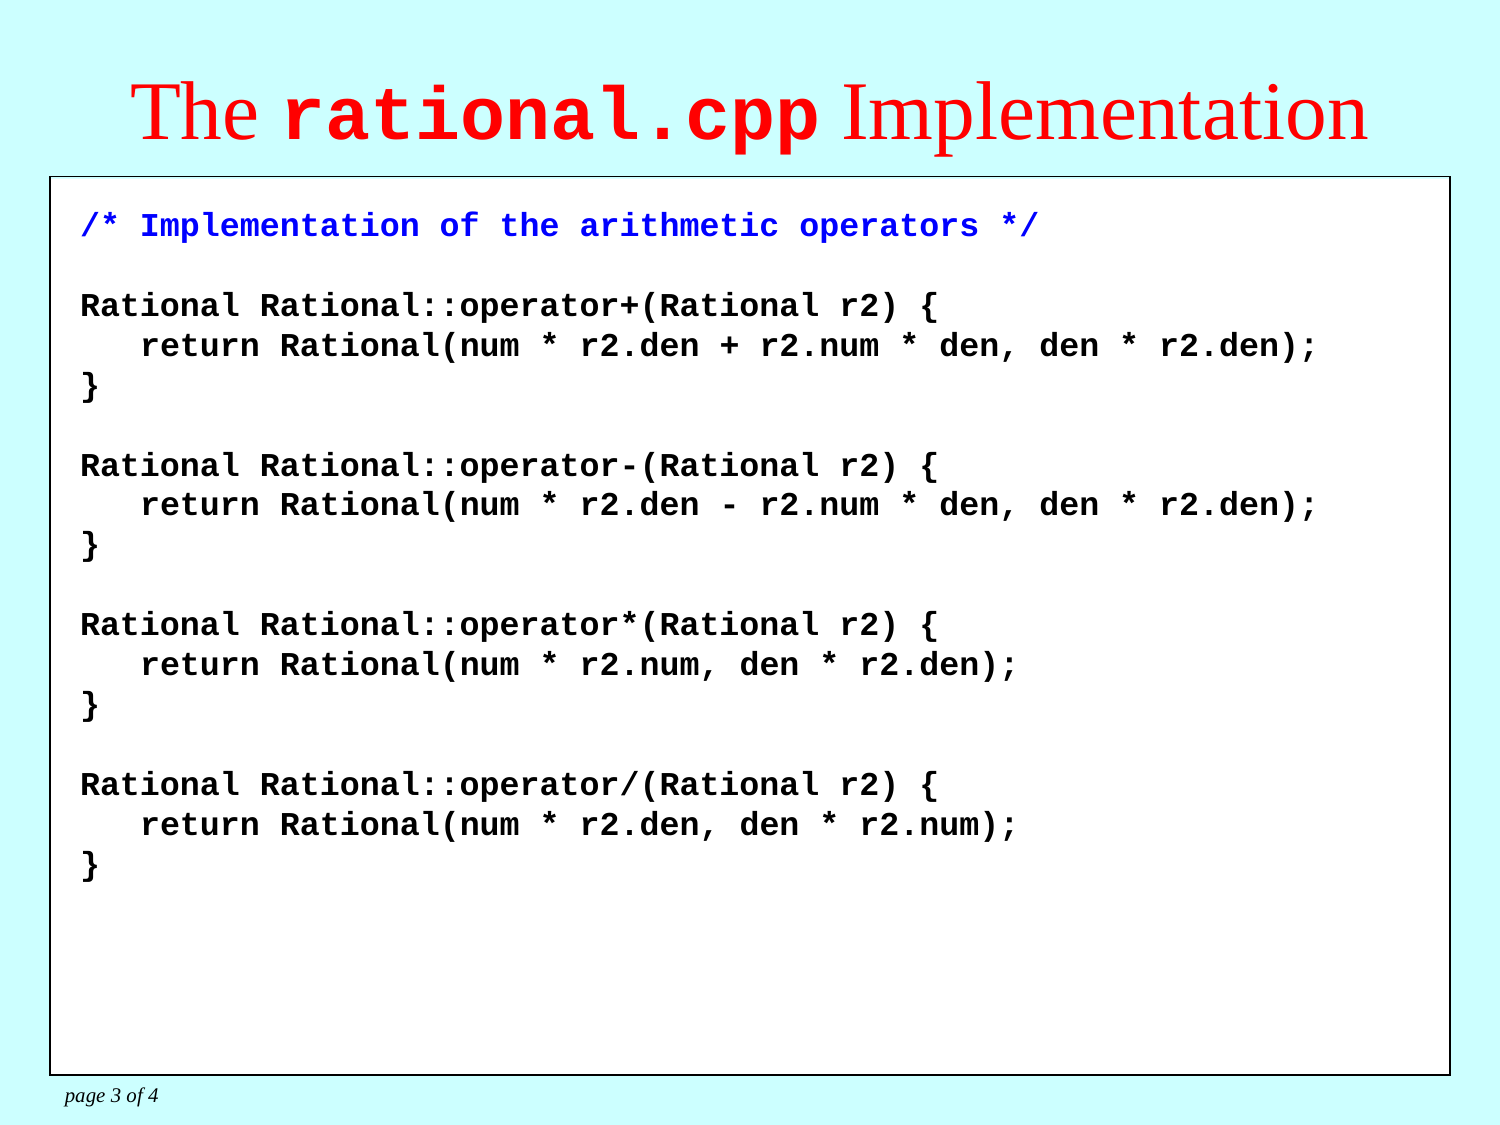

# The rational.cpp Implementation

/* Implementation of the arithmetic operators */

Rational Rational::operator+(Rational r2) {
   return Rational(num * r2.den + r2.num * den, den * r2.den);
}

Rational Rational::operator-(Rational r2) {
   return Rational(num * r2.den - r2.num * den, den * r2.den);
}

Rational Rational::operator*(Rational r2) {
   return Rational(num * r2.num, den * r2.den);
}

Rational Rational::operator/(Rational r2) {
   return Rational(num * r2.den, den * r2.num);
}
Rational::Rational() {
   num = 0;
   den = 1;
}

Rational::Rational(int n) {
   num = n;
   den = 1;
}

Rational::Rational(int x, int y) {
   if (x == 0) {
      num = 0;
      den = 1;
   } else {
      int g = gcd(abs(x), abs(y));
      num = x / g;
      den = abs(y) / g;
      if (y < 0) num = -num;
   }
}

page 3 of 4